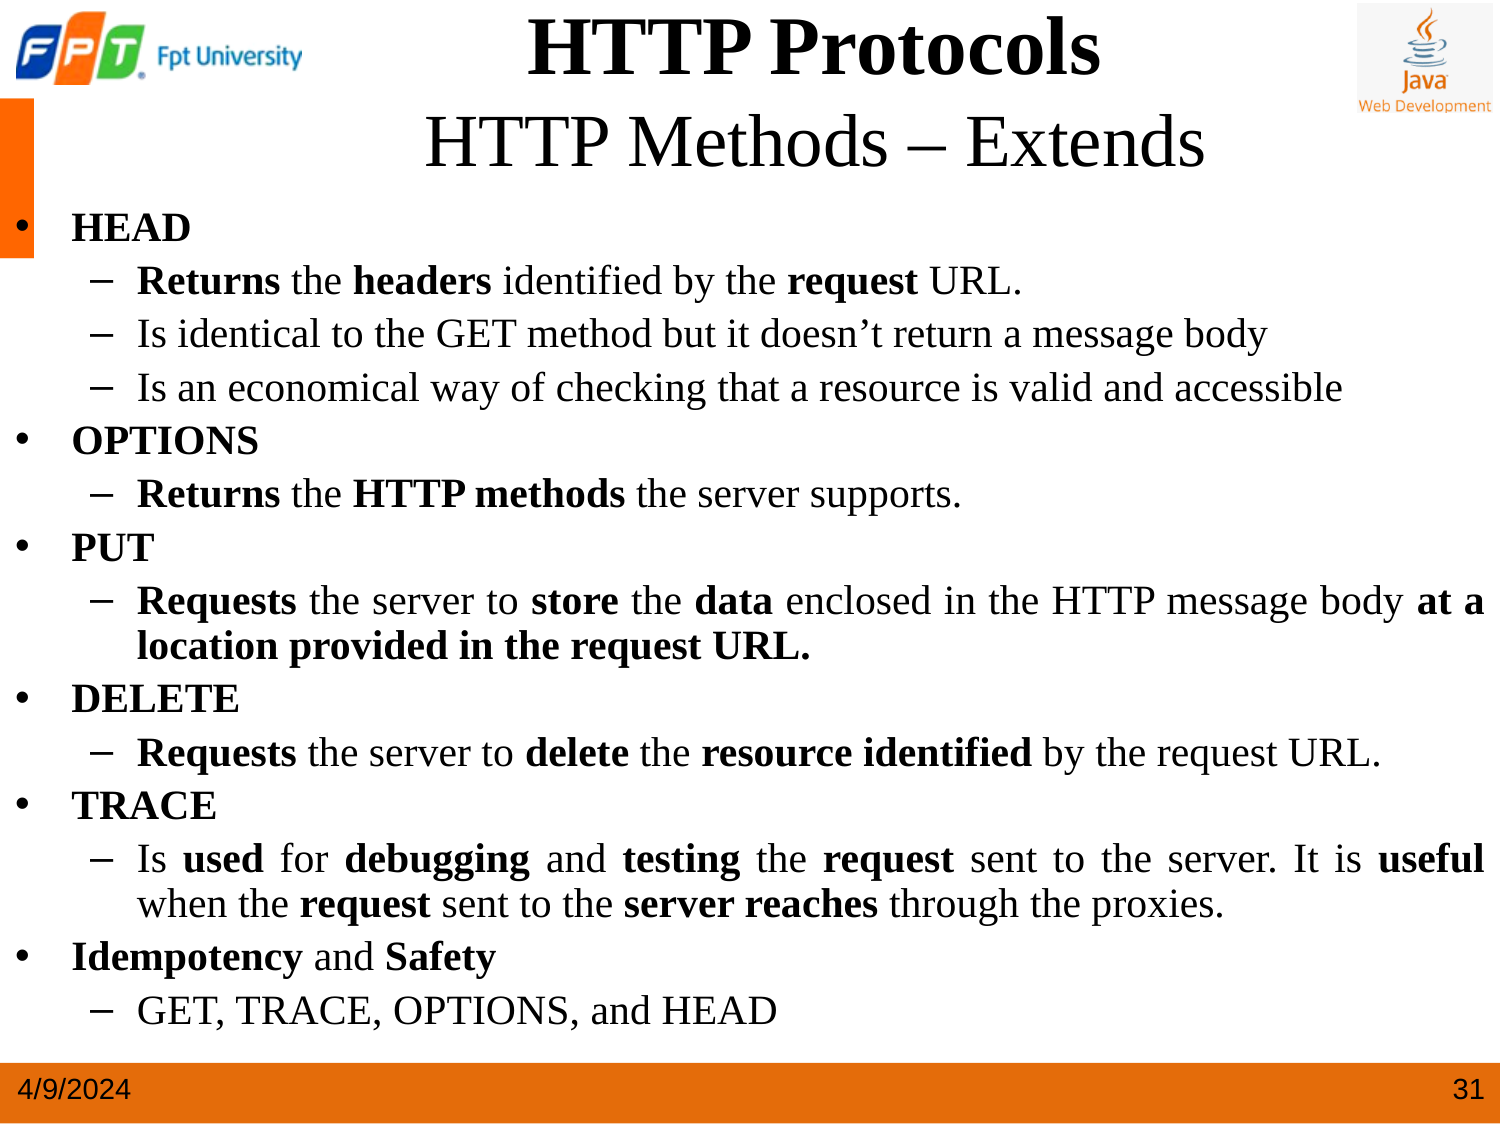

HTTP Protocols
HTTP Methods – Extends
HEAD
Returns the headers identified by the request URL.
Is identical to the GET method but it doesn’t return a message body
Is an economical way of checking that a resource is valid and accessible
OPTIONS
Returns the HTTP methods the server supports.
PUT
Requests the server to store the data enclosed in the HTTP message body at a location provided in the request URL.
DELETE
Requests the server to delete the resource identified by the request URL.
TRACE
Is used for debugging and testing the request sent to the server. It is useful when the request sent to the server reaches through the proxies.
Idempotency and Safety
GET, TRACE, OPTIONS, and HEAD
4/9/2024
31